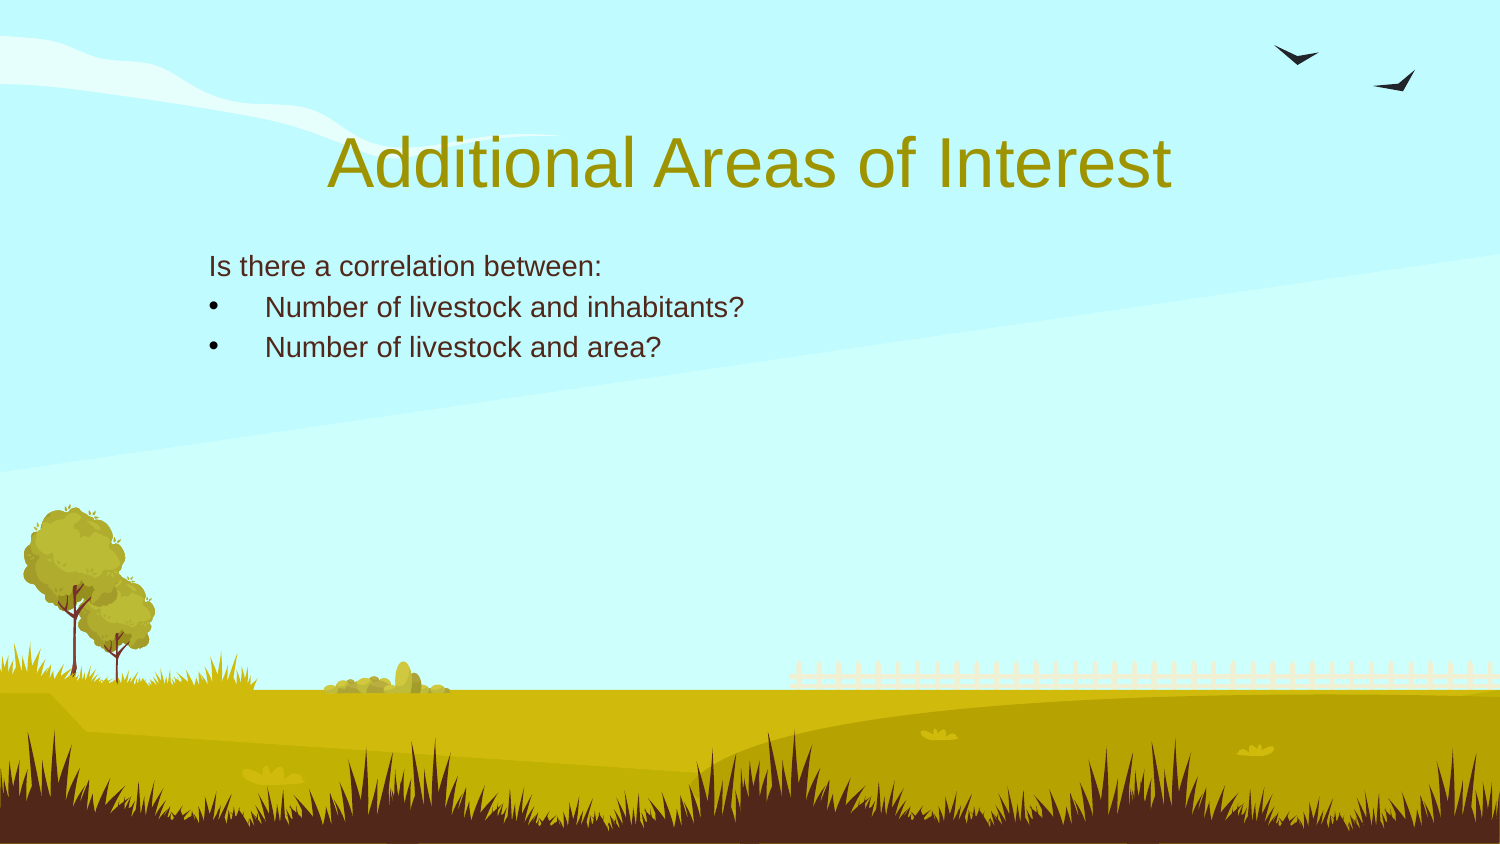

Additional Areas of Interest
Is there a correlation between:
Number of livestock and inhabitants?
Number of livestock and area?